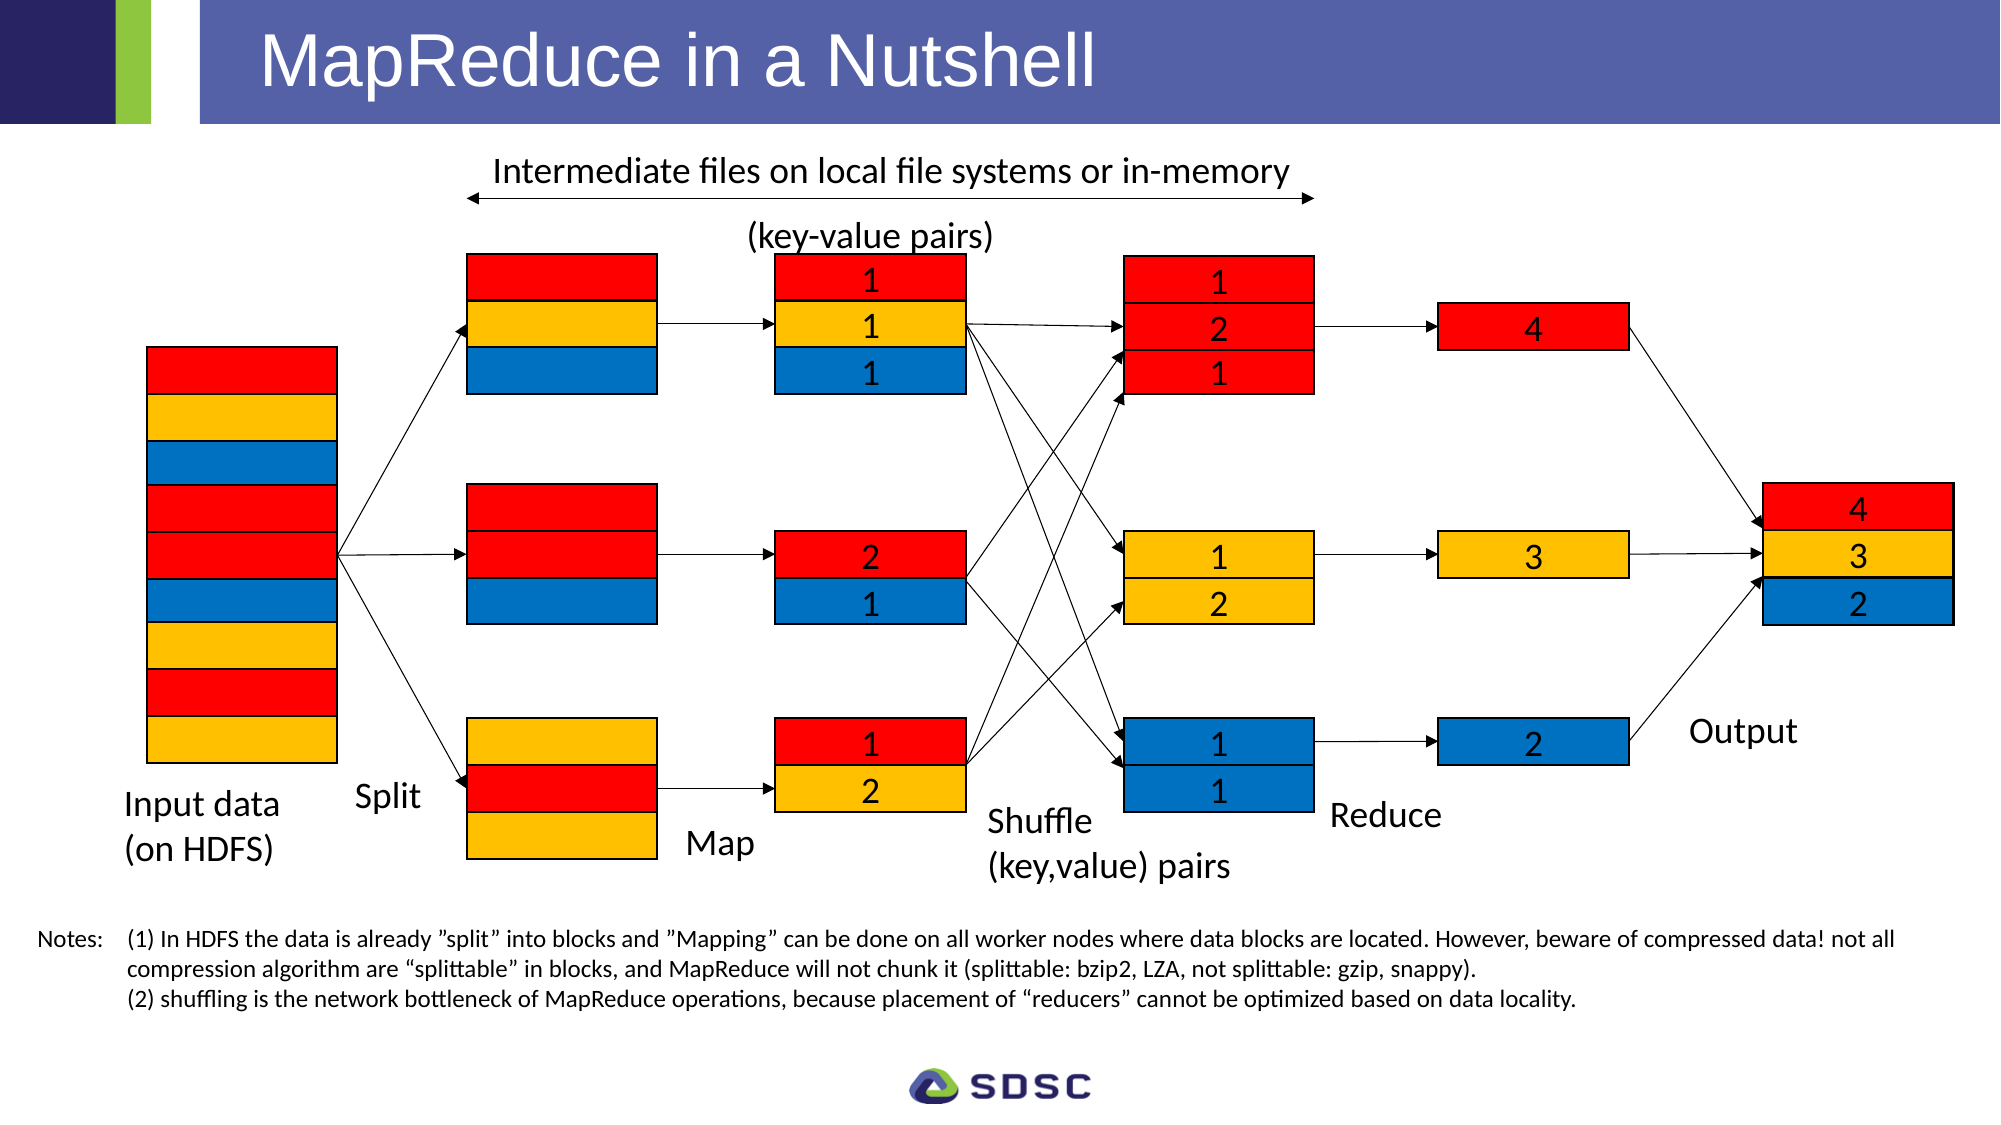

# MapReduce in a Nutshell
Intermediate files on local file systems or in-memory
(key-value pairs)

1
1

1
2
4

1
1

4

3

2
1
3

1
2
2

Output

2

1
1
Split

2
1
Input data
(on HDFS)
Reduce
Shuffle
(key,value) pairs
Map

Notes:	(1) In HDFS the data is already ”split” into blocks and ”Mapping” can be done on all worker nodes where data blocks are located. However, beware of compressed data! not all compression algorithm are “splittable” in blocks, and MapReduce will not chunk it (splittable: bzip2, LZA, not splittable: gzip, snappy).
	(2) shuffling is the network bottleneck of MapReduce operations, because placement of “reducers” cannot be optimized based on data locality.